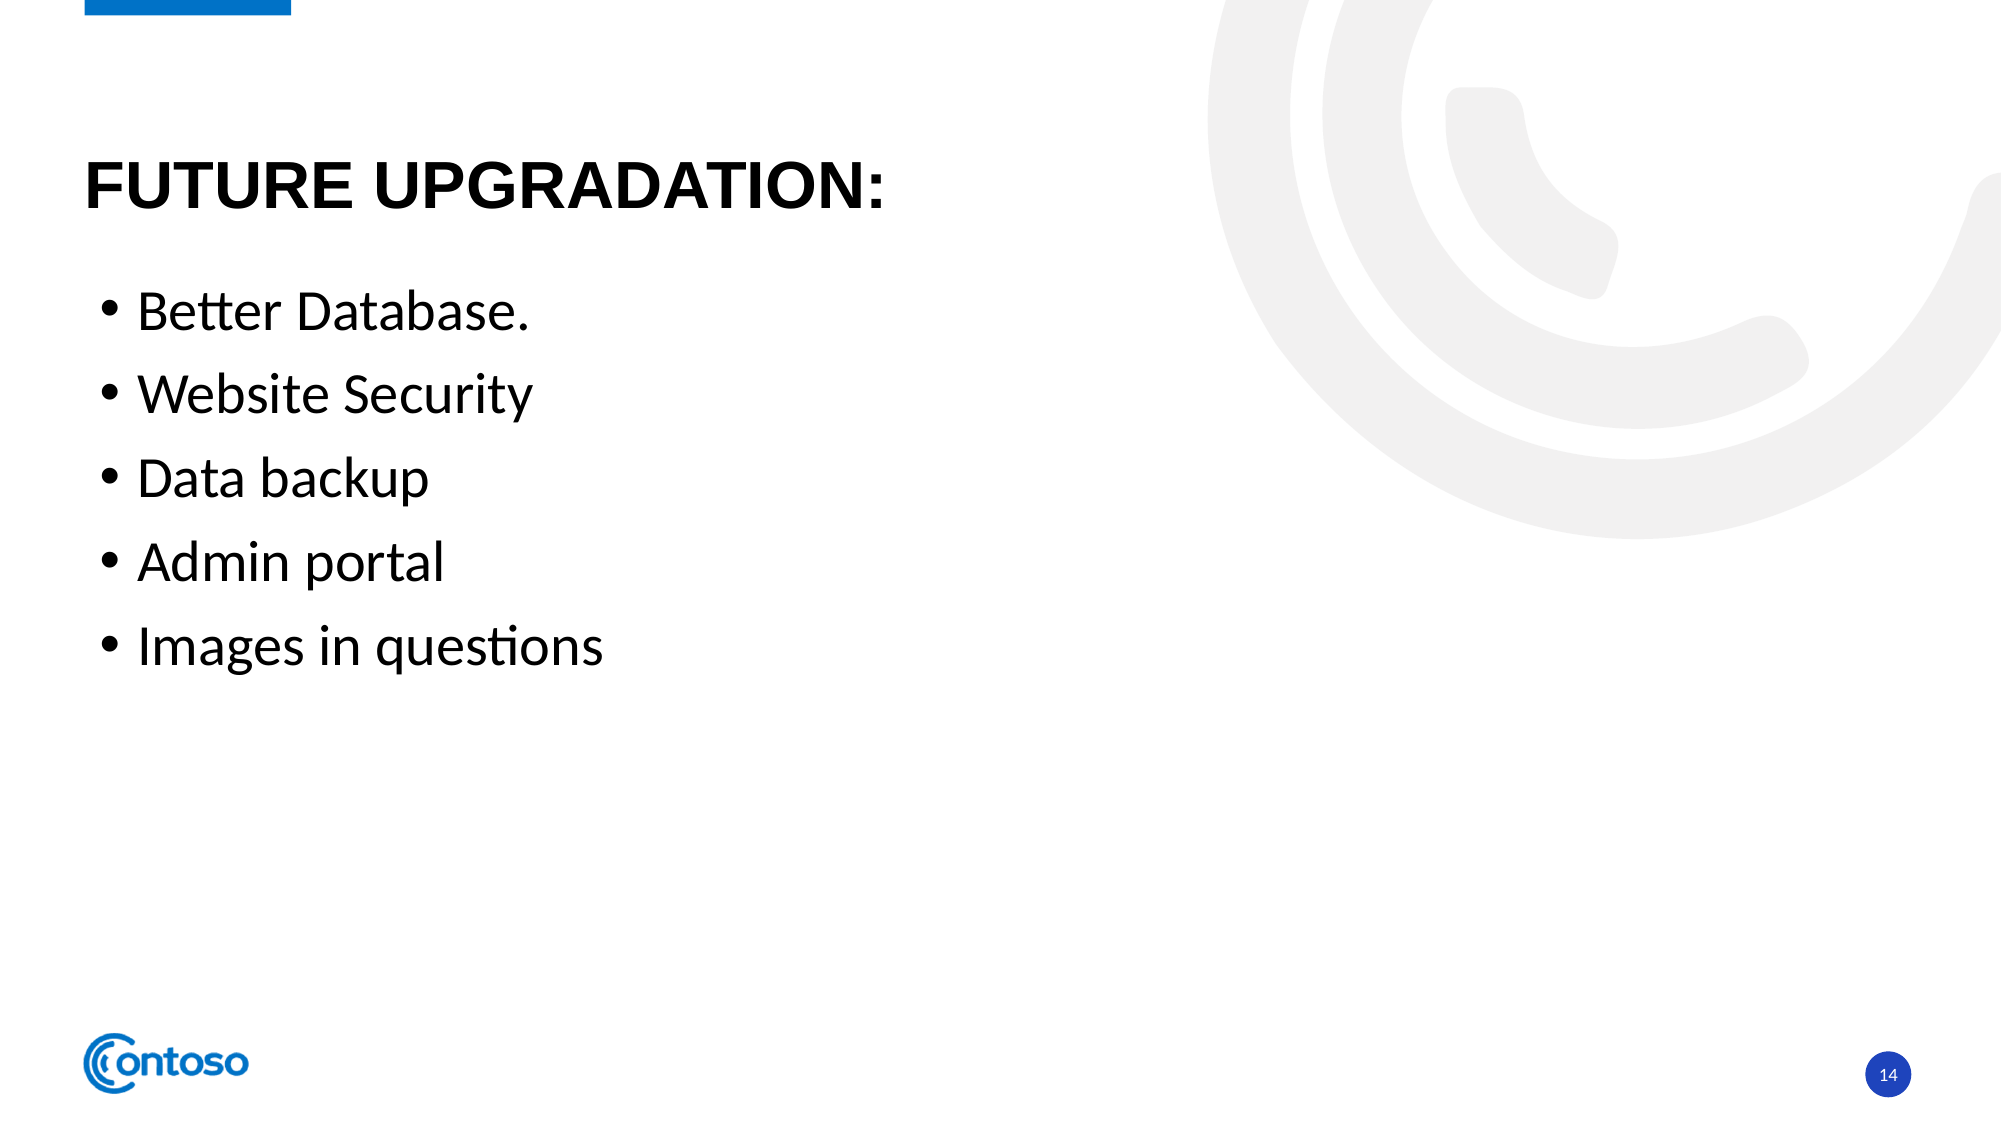

# Future upgradation:
Better Database.
Website Security
Data backup
Admin portal
Images in questions
14